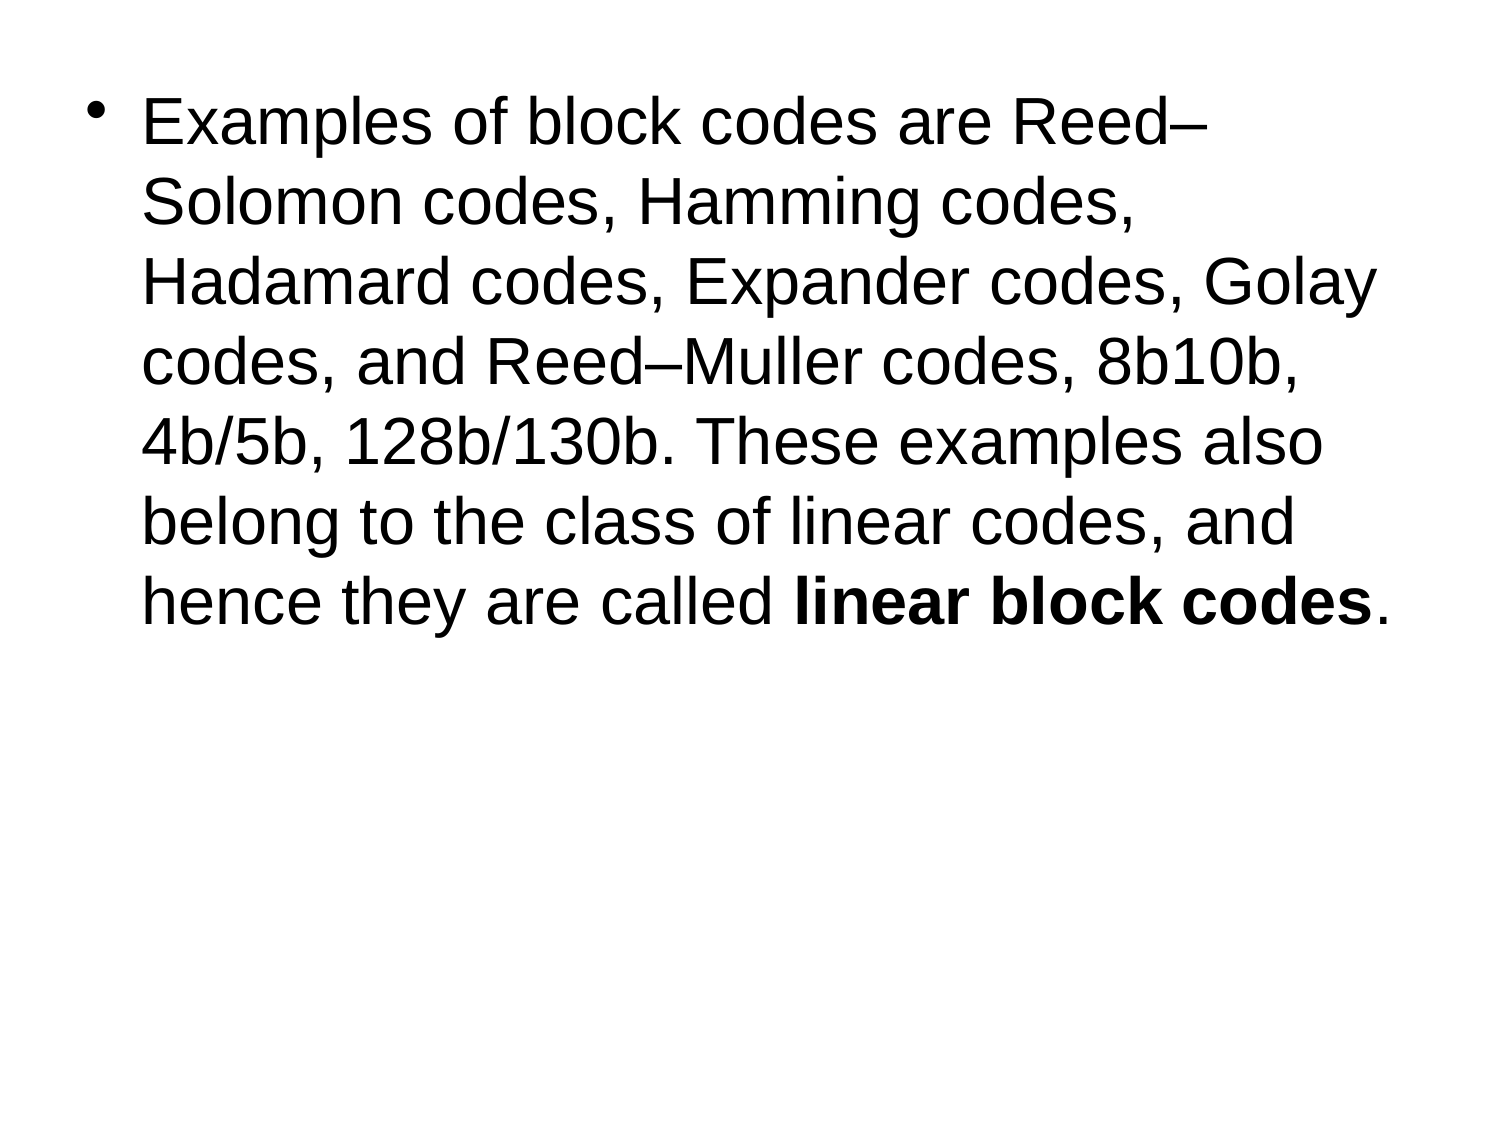

Examples of block codes are Reed–Solomon codes, Hamming codes, Hadamard codes, Expander codes, Golay codes, and Reed–Muller codes, 8b10b, 4b/5b, 128b/130b. These examples also belong to the class of linear codes, and hence they are called linear block codes.